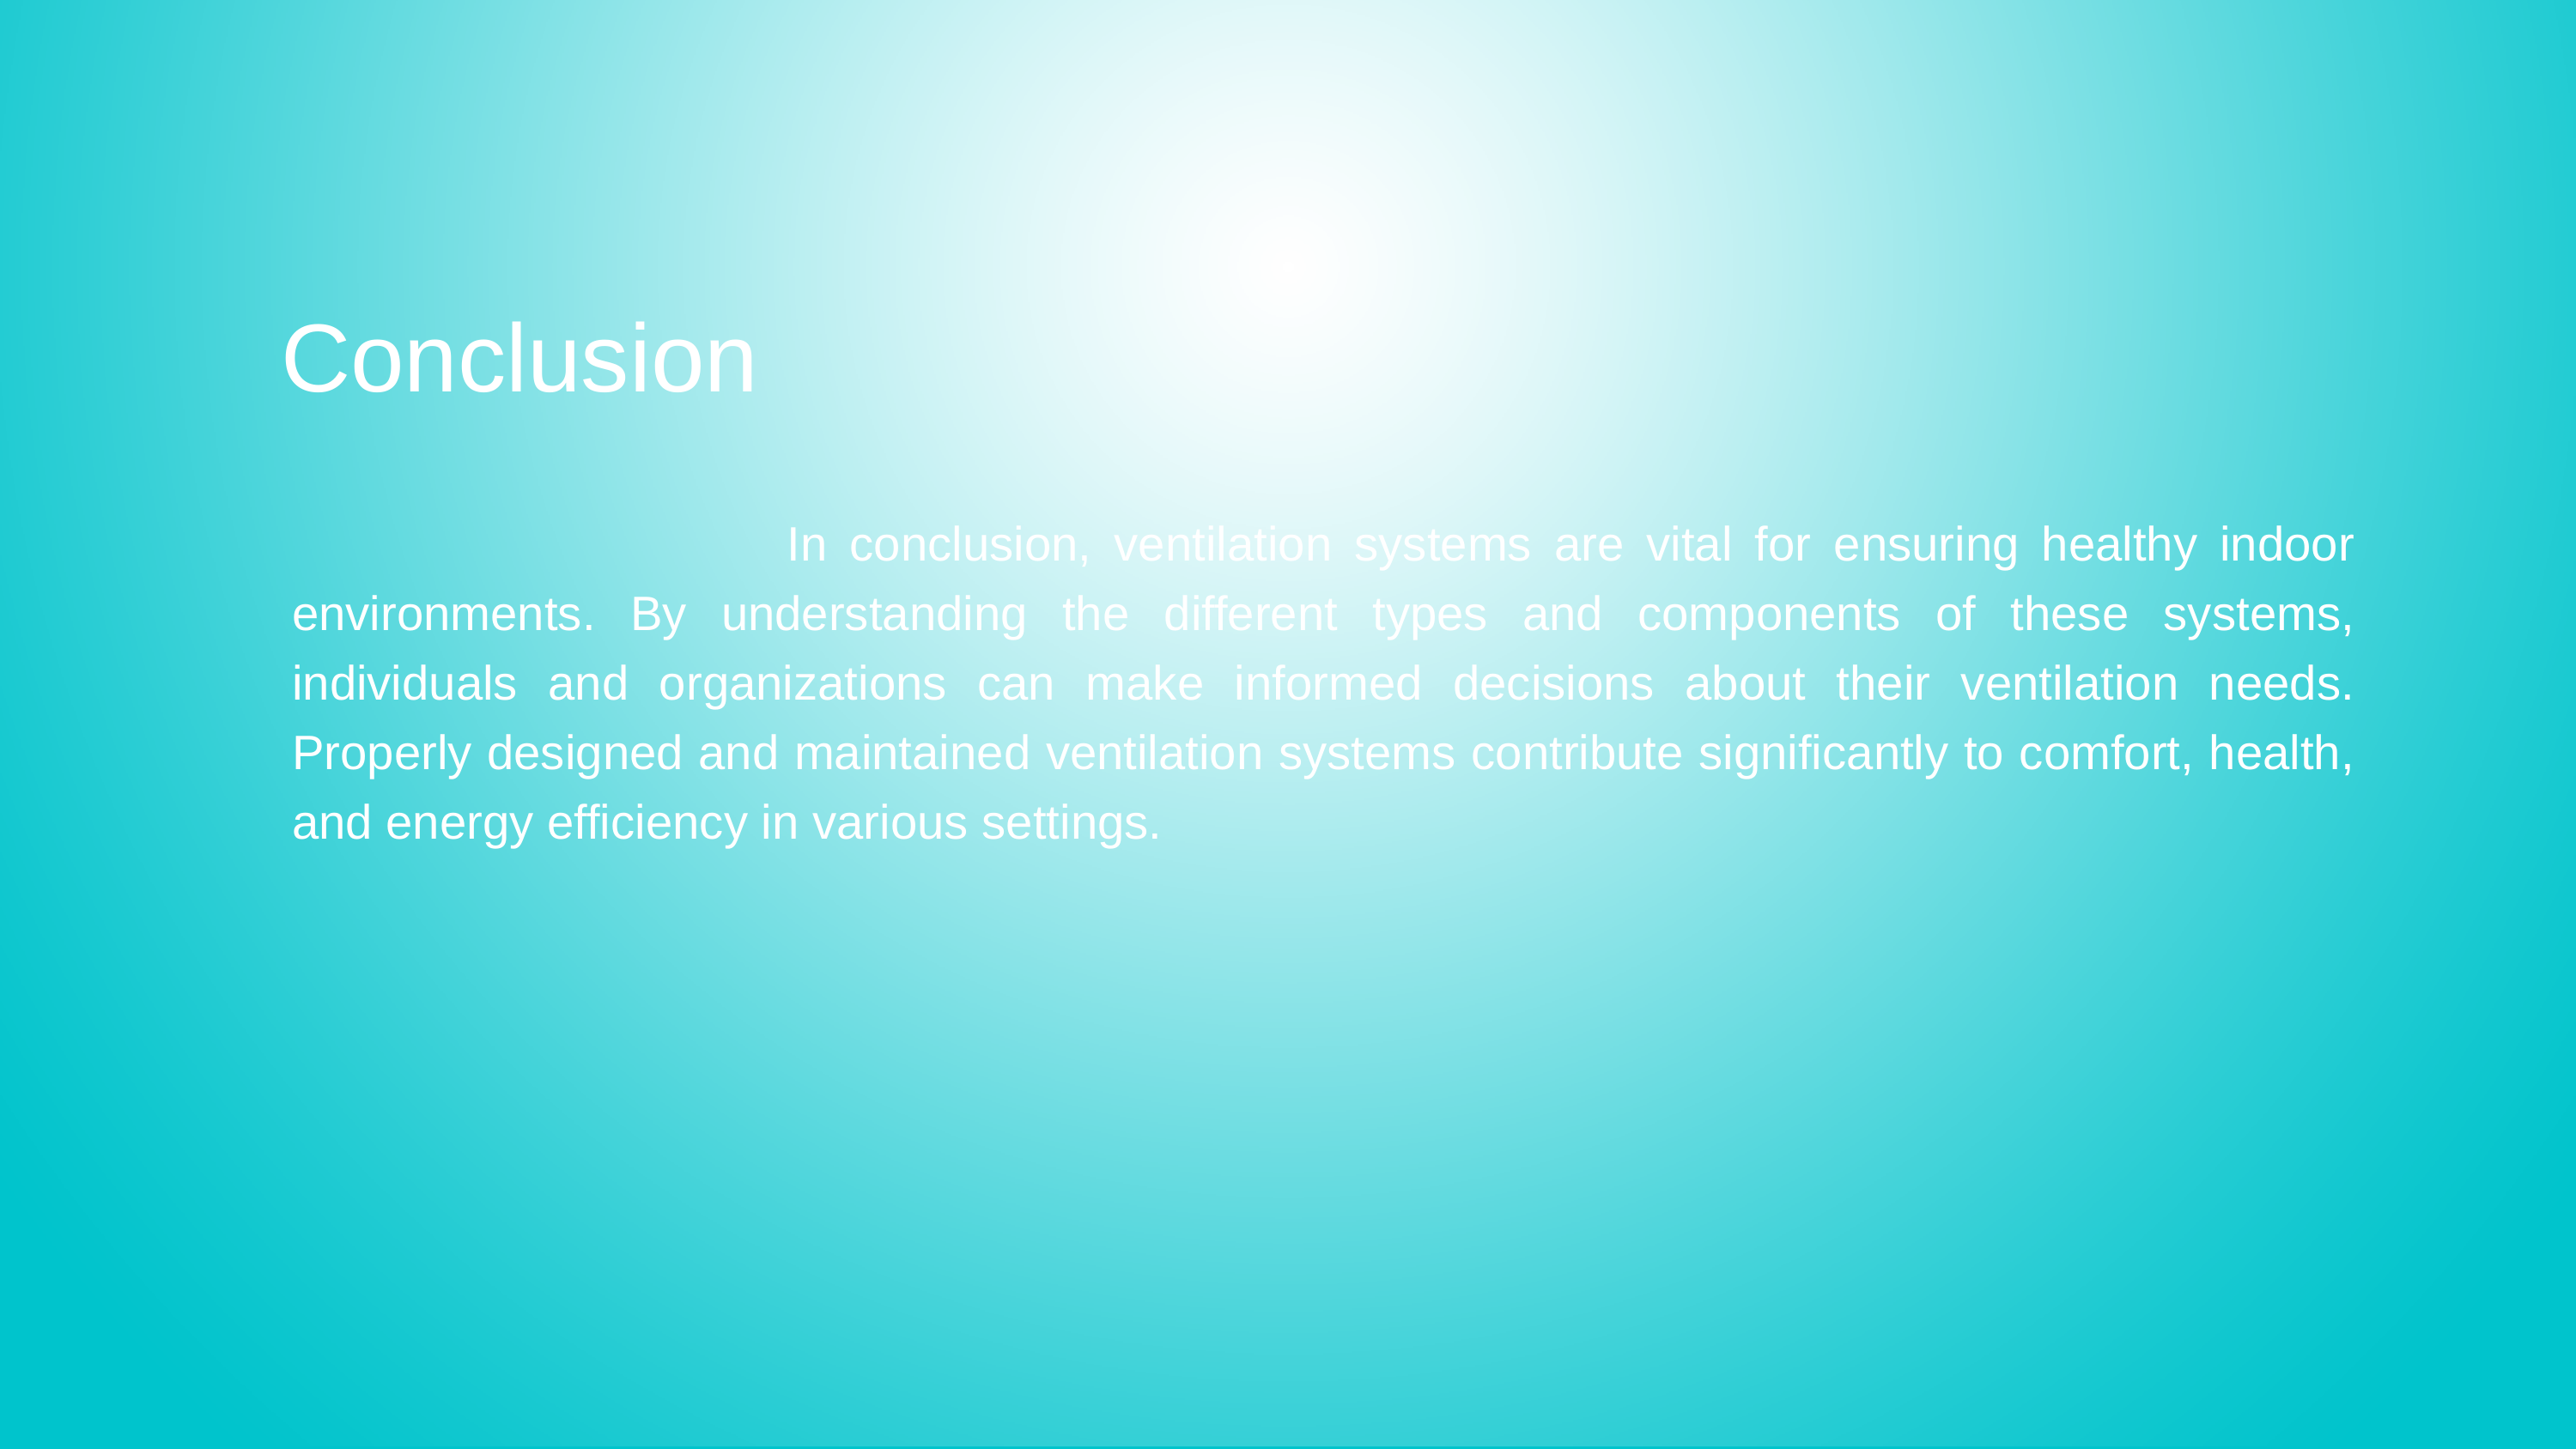

Conclusion
                      In conclusion, ventilation systems are vital for ensuring healthy indoor environments. By understanding the different types and components of these systems, individuals and organizations can make informed decisions about their ventilation needs. Properly designed and maintained ventilation systems contribute significantly to comfort, health, and energy efficiency in various settings.